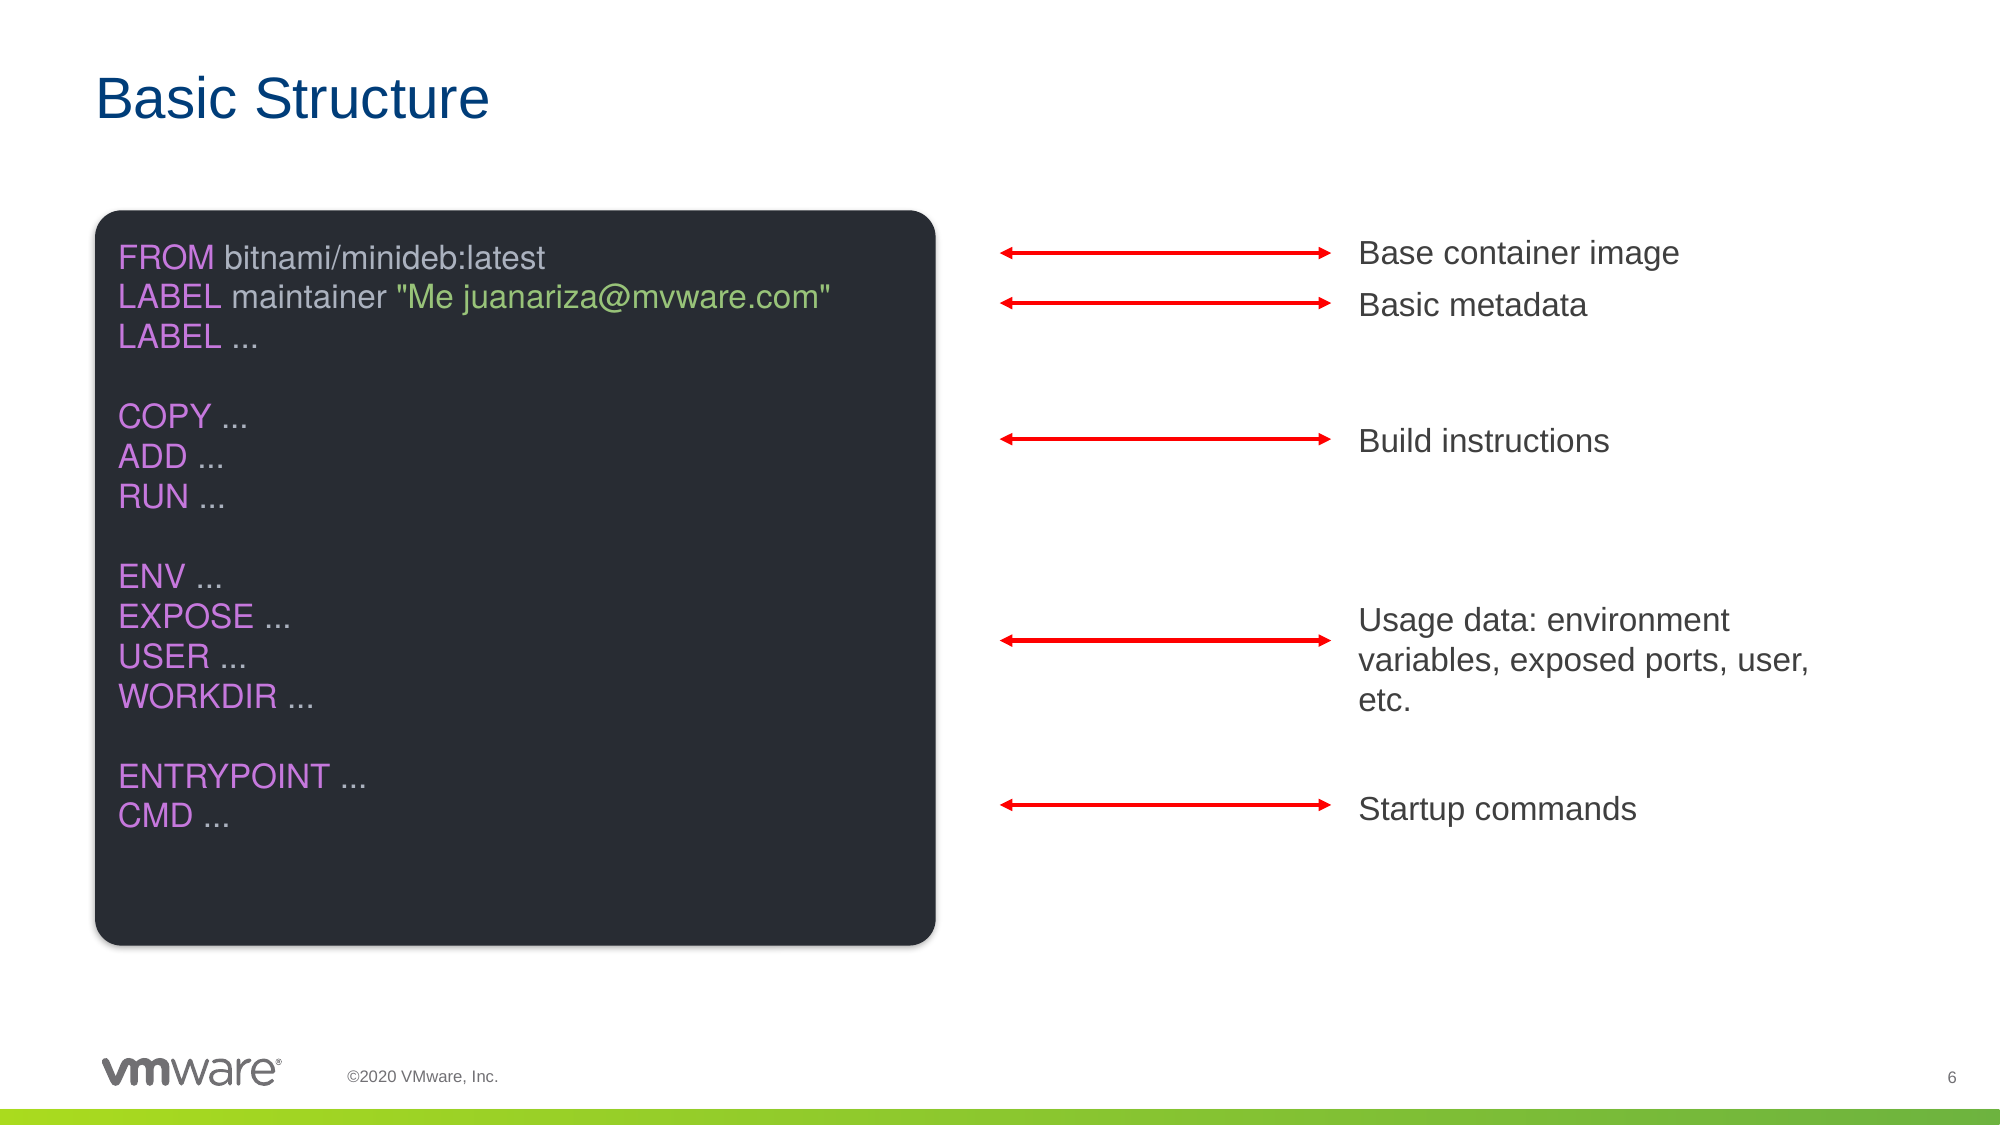

# Basic Structure
FROM bitnami/minideb:latest
LABEL maintainer "Me juanariza@mvware.com"
LABEL ...
 
COPY ...
ADD ...
RUN ...
 
ENV ...
EXPOSE ...
USER ...
WORKDIR ...
 
ENTRYPOINT ...
CMD ...

Base container image
Basic metadata
Build instructions
Usage data: environment variables, exposed ports, user, etc.
Startup commands